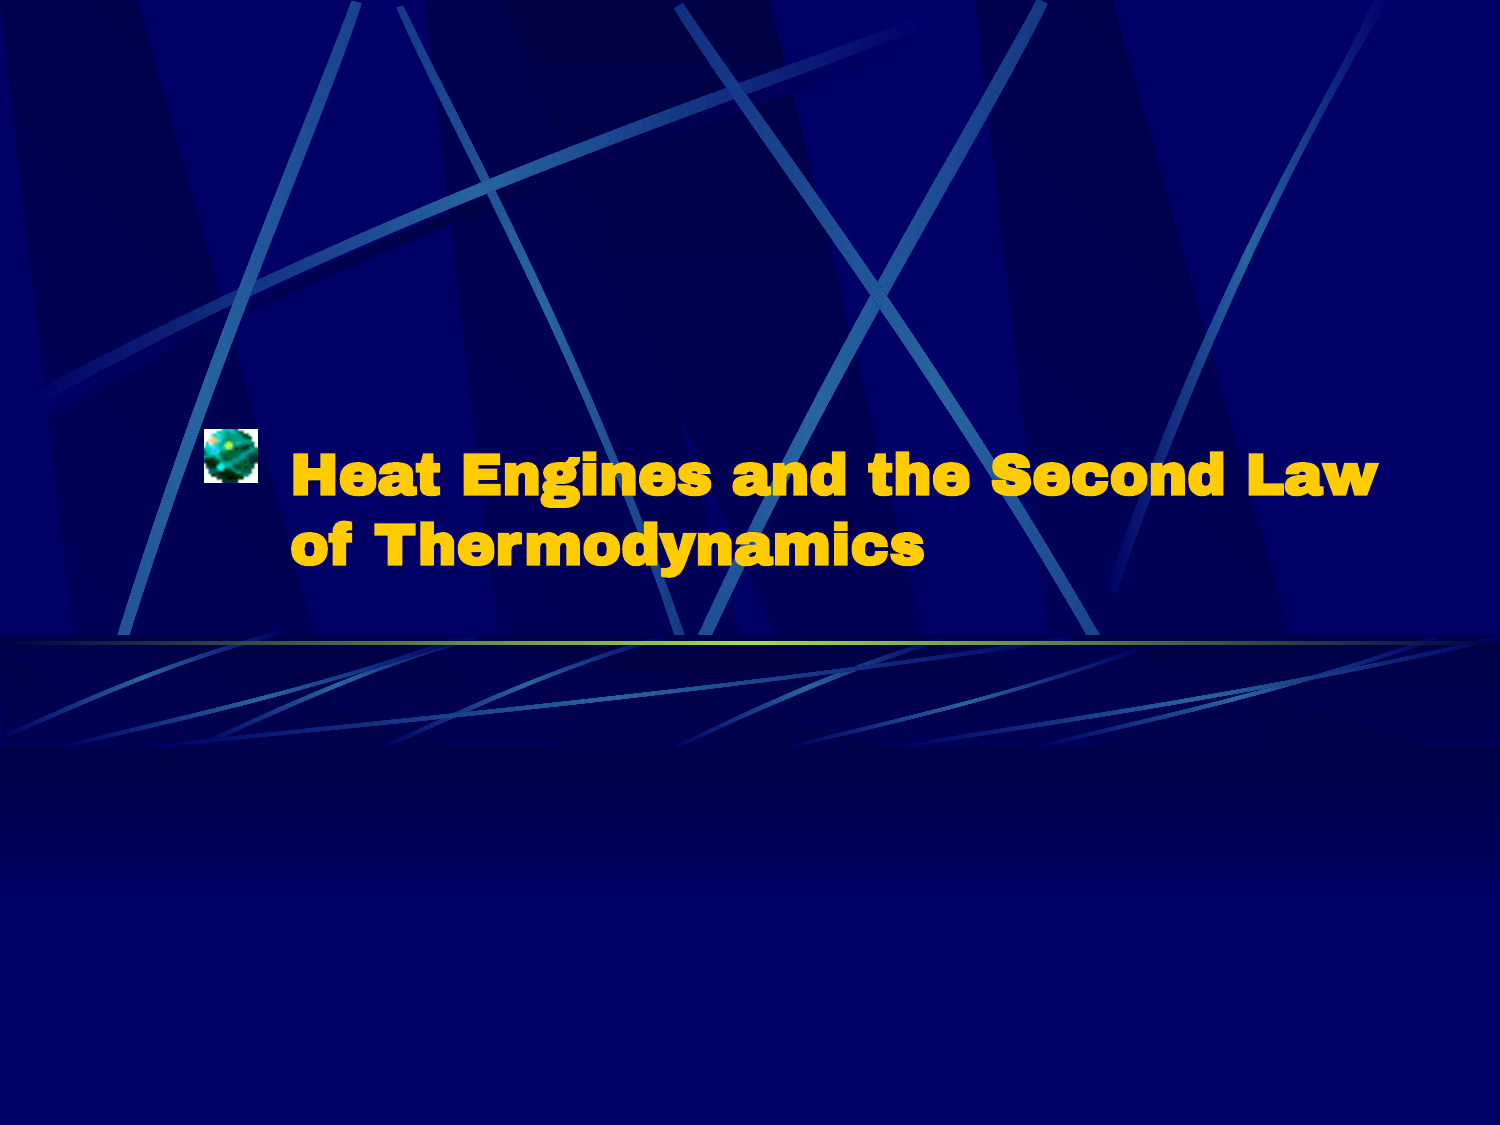

# Heat Engines and the Second Law of Thermodynamics